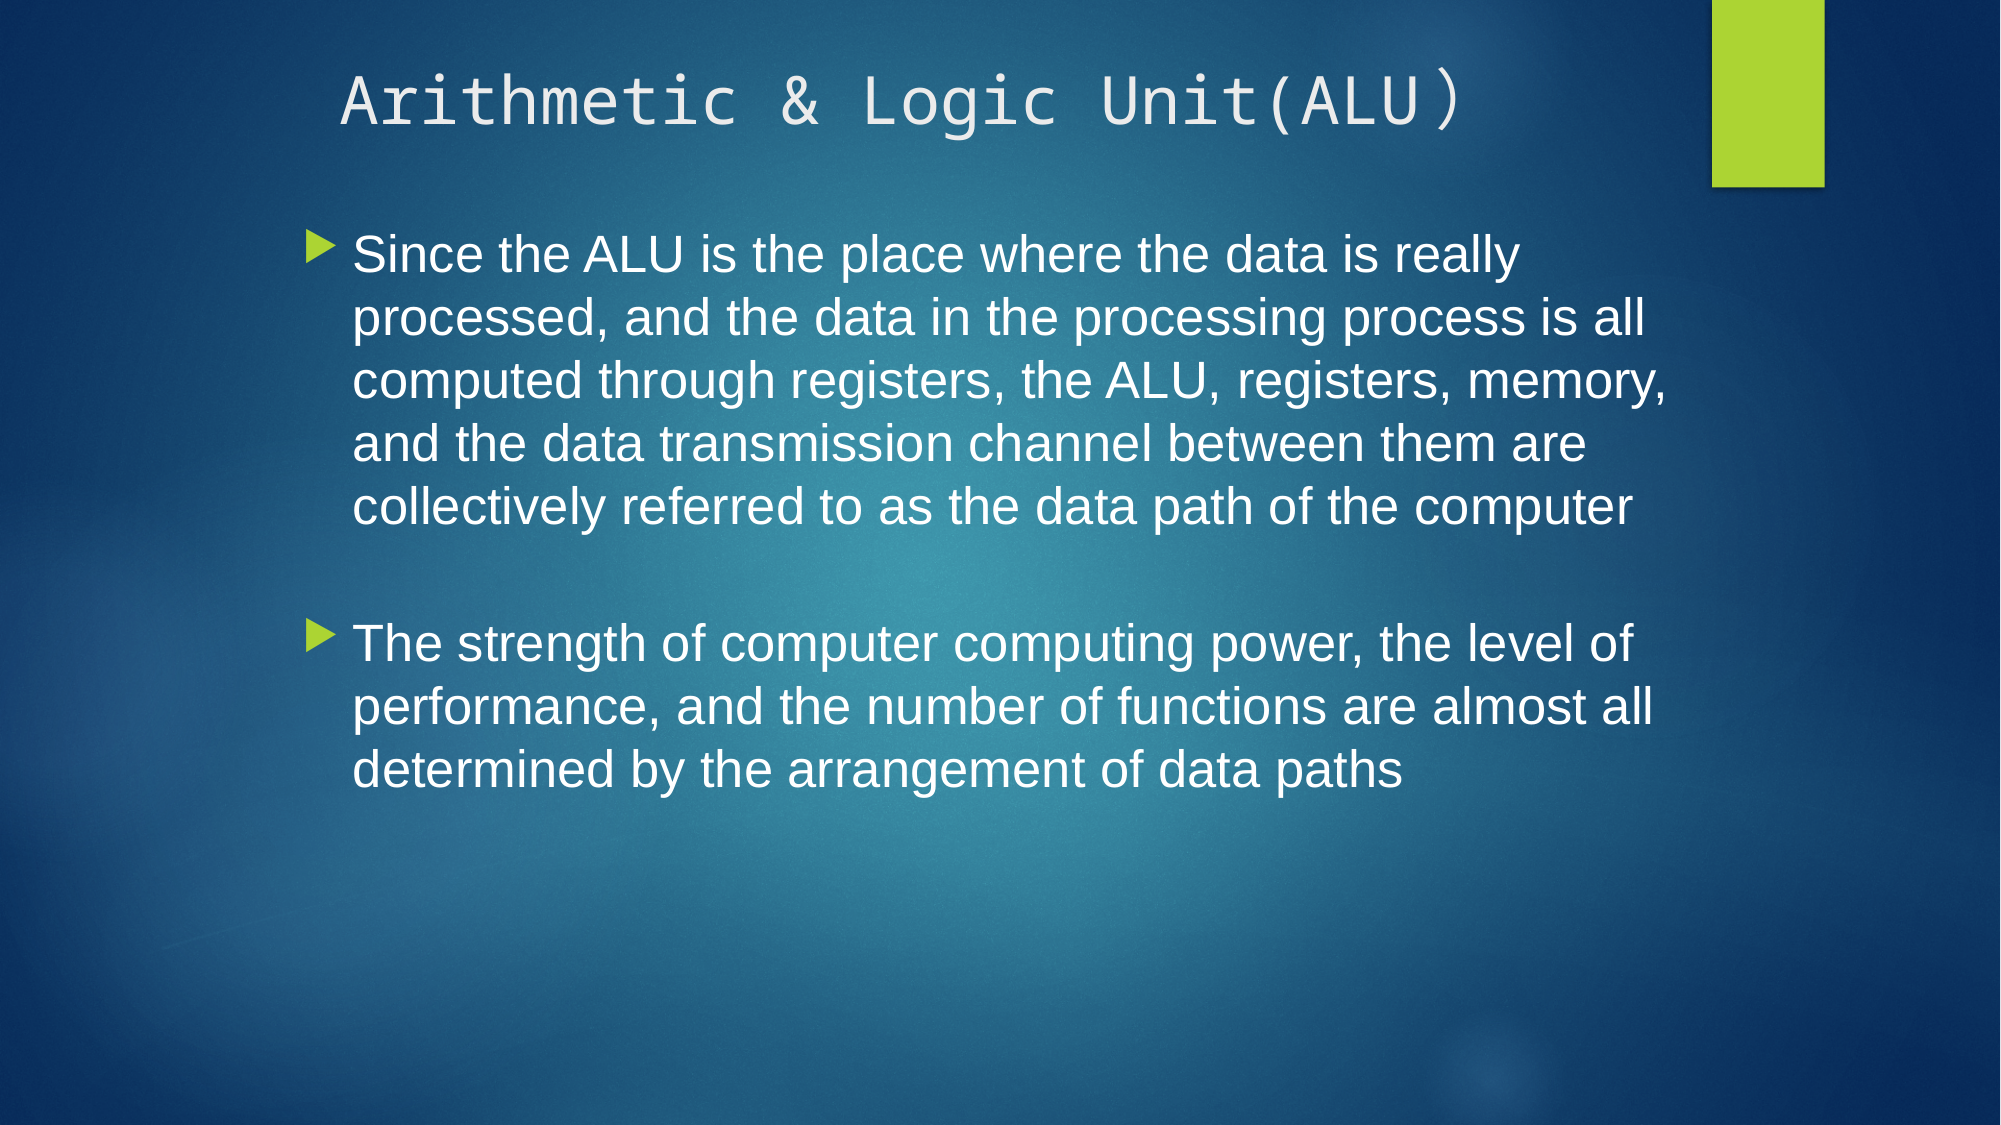

# Arithmetic & Logic Unit(ALU）
Since the ALU is the place where the data is really processed, and the data in the processing process is all computed through registers, the ALU, registers, memory, and the data transmission channel between them are collectively referred to as the data path of the computer
The strength of computer computing power, the level of performance, and the number of functions are almost all determined by the arrangement of data paths